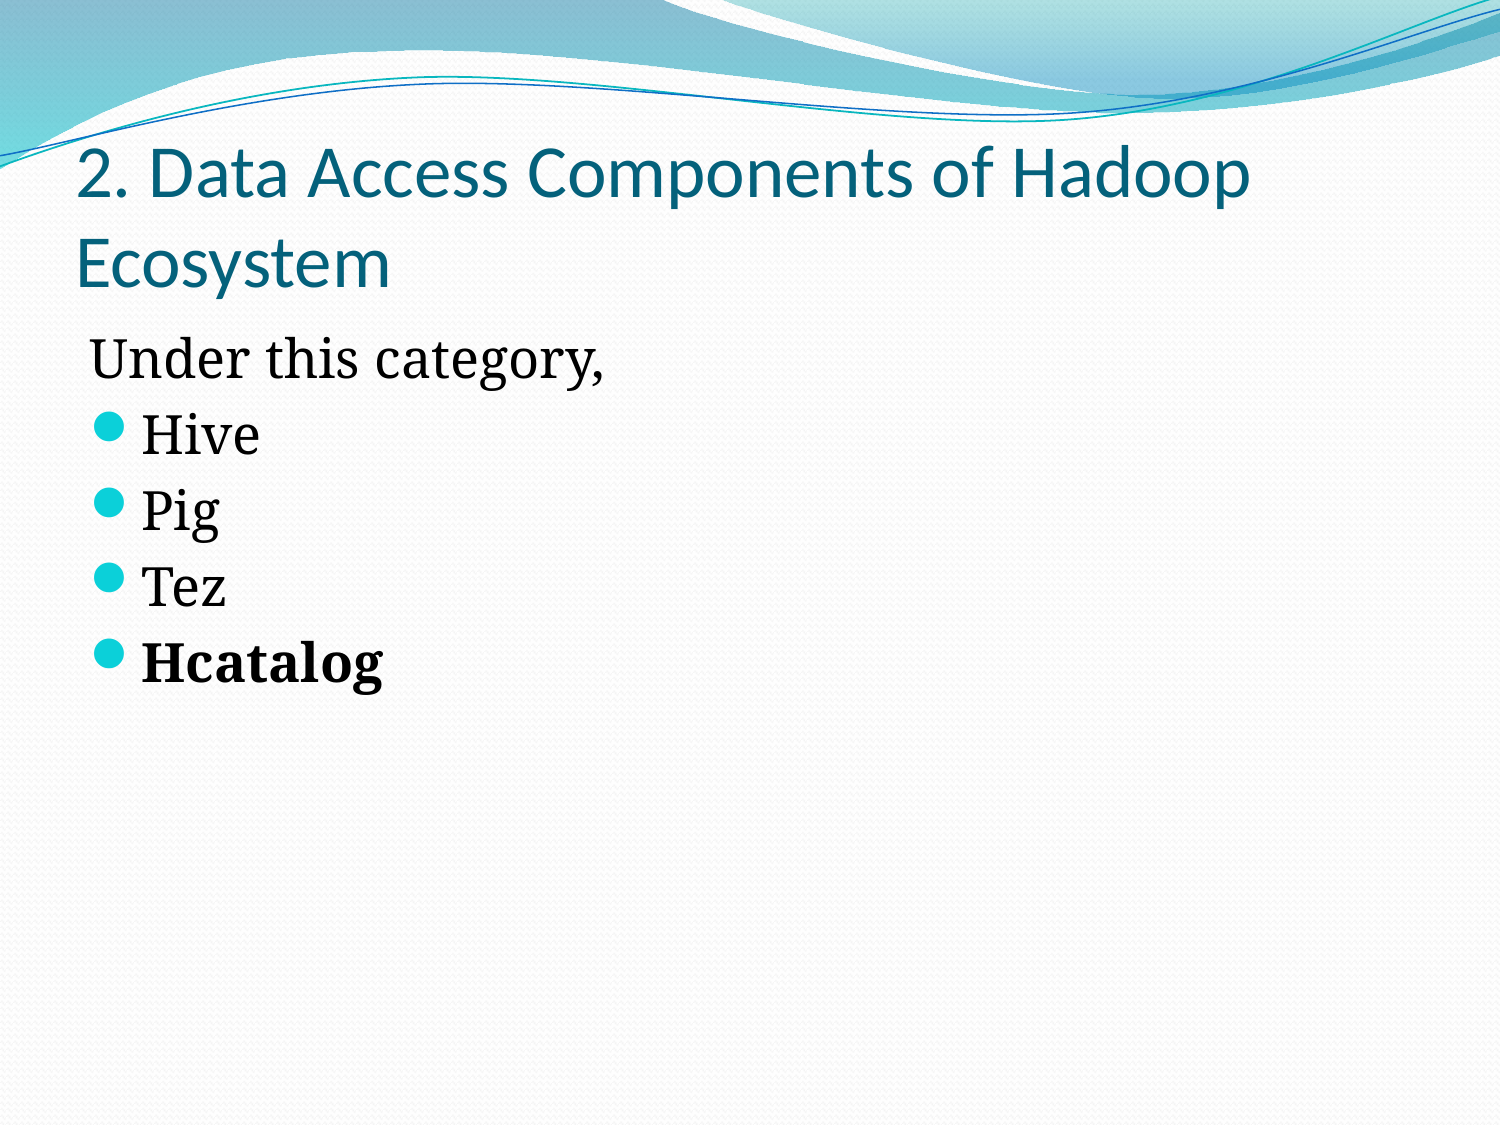

# 2. Data Access Components of Hadoop Ecosystem
Under this category,
Hive
Pig
Tez
Hcatalog